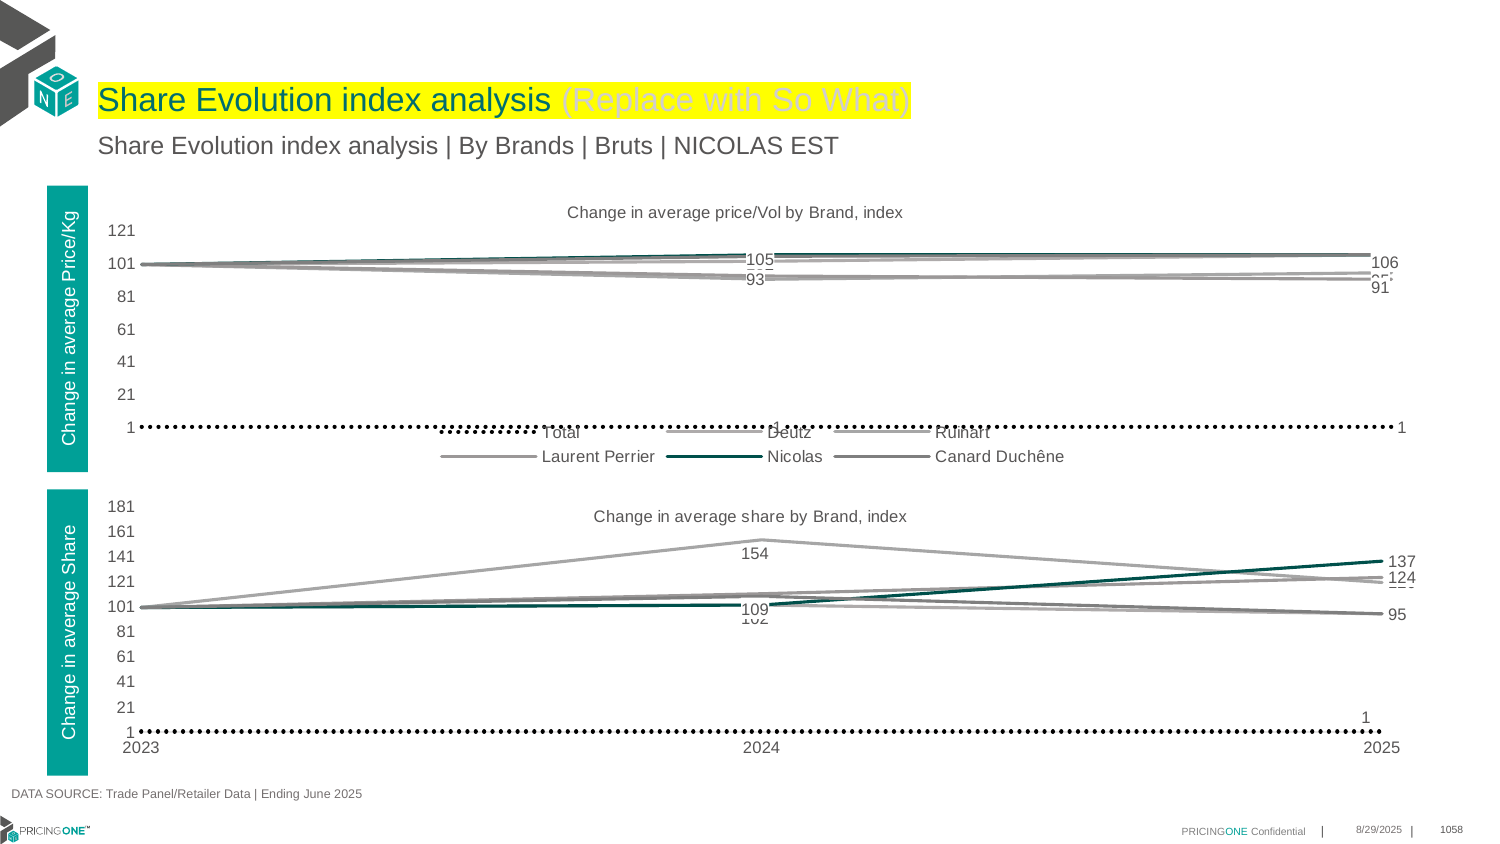

# Share Evolution index analysis (Replace with So What)
Share Evolution index analysis | By Brands | Bruts | NICOLAS EST

### Chart: Change in average price/Vol by Brand, index

| Category | Total | Deutz | Ruinart | Laurent Perrier | Nicolas | Canard Duchêne |
|---|---|---|---|---|---|---|
| 2023 | 1.0 | 100.0 | 100.0 | 100.0 | 100.0 | 100.0 |
| 2024 | 1.0495078297436113 | 102.0 | 91.0 | 93.0 | 106.0 | 105.0 |
| 2025 | 1.022082282916828 | 106.0 | 95.0 | 91.0 | 106.0 | 106.0 |
Change in average Price/Kg

### Chart: Change in average share by Brand, index

| Category | Total | Deutz | Ruinart | Laurent Perrier | Nicolas | Canard Duchêne |
|---|---|---|---|---|---|---|
| 2023 | 1.0 | 100.0 | 100.0 | 100.0 | 100.0 | 100.0 |
| 2024 | 1.0 | 102.0 | 154.0 | 111.0 | 102.0 | 109.0 |
| 2025 | 1.0 | 95.0 | 120.0 | 124.0 | 137.0 | 95.0 |
Change in average Share
DATA SOURCE: Trade Panel/Retailer Data | Ending June 2025

8/29/2025
1058